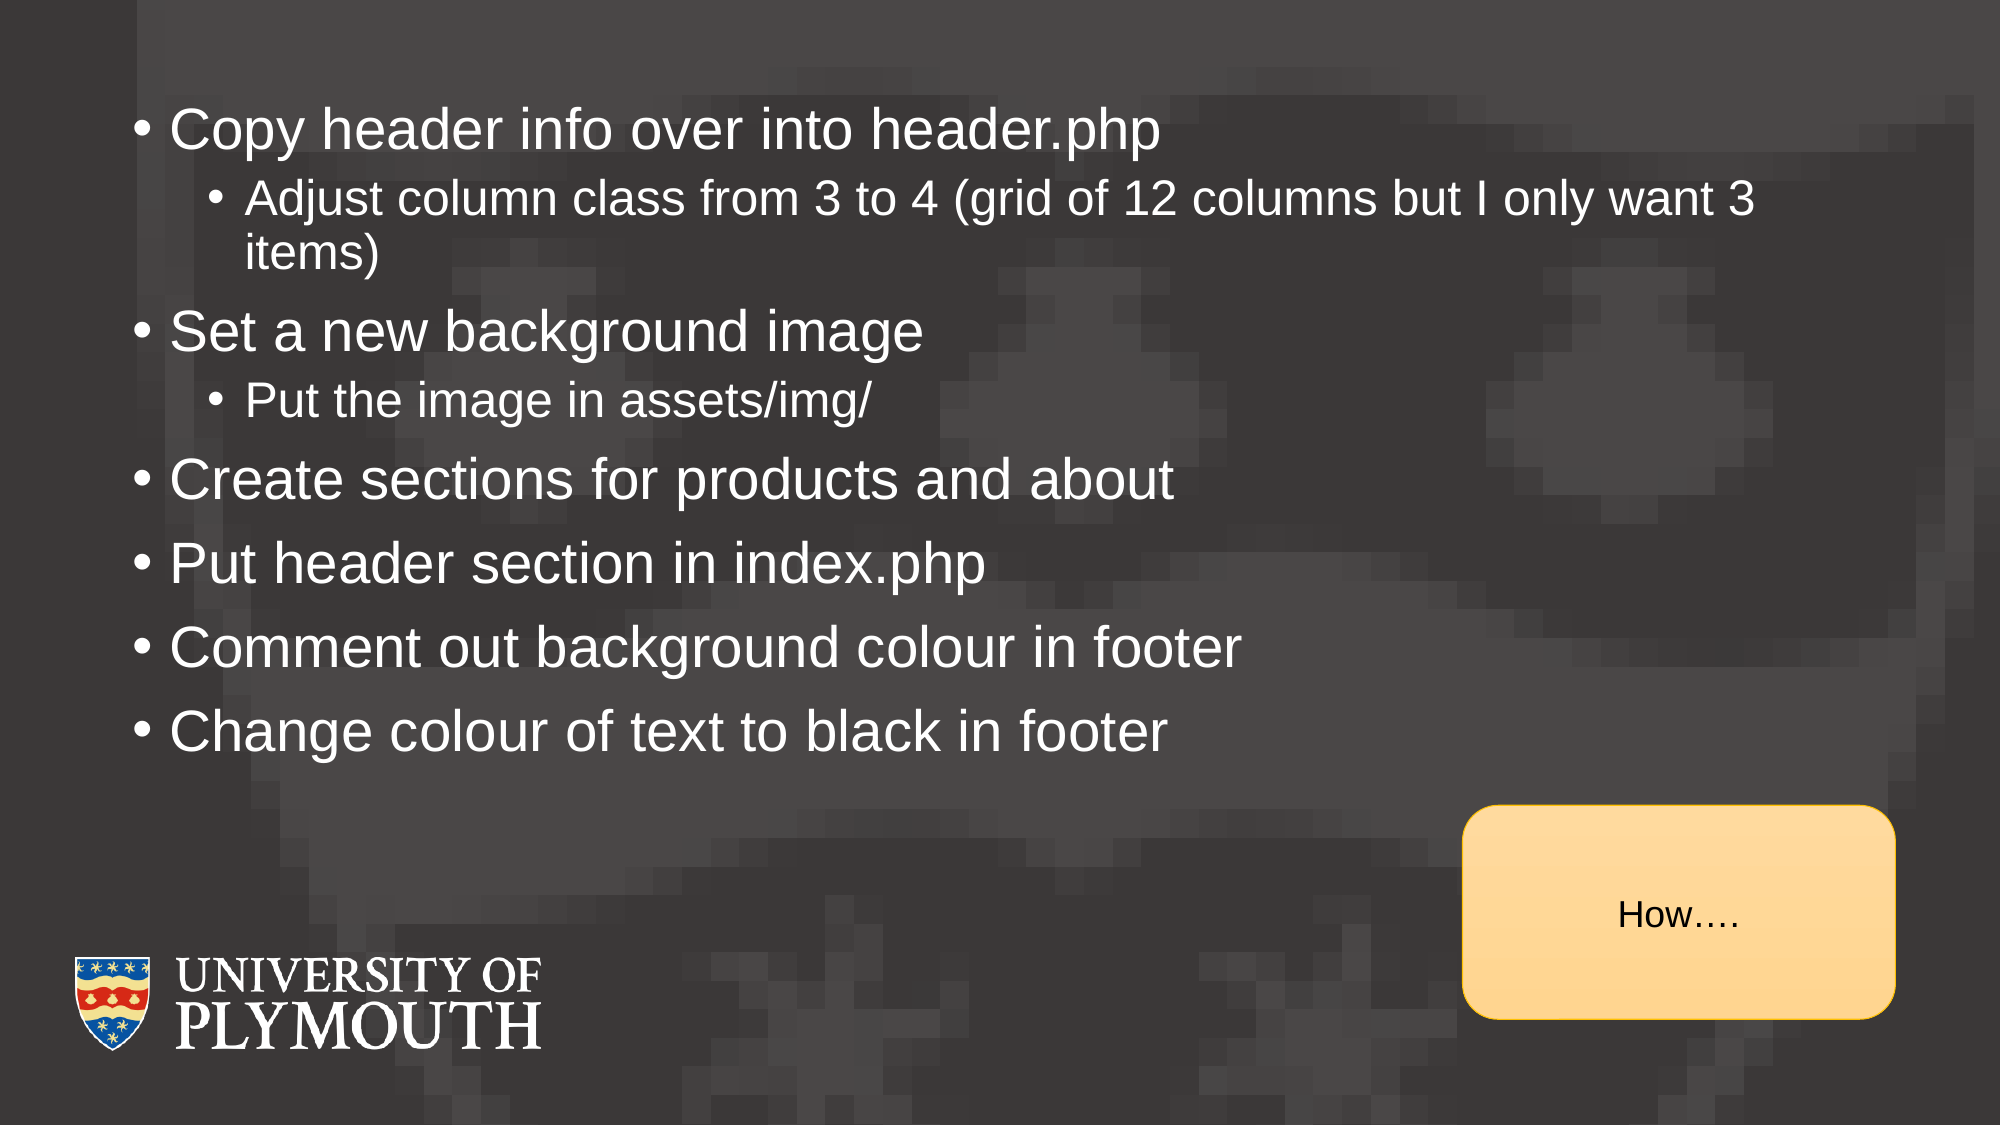

Copy header info over into header.php
Adjust column class from 3 to 4 (grid of 12 columns but I only want 3 items)
Set a new background image
Put the image in assets/img/
Create sections for products and about
Put header section in index.php
Comment out background colour in footer
Change colour of text to black in footer
How….